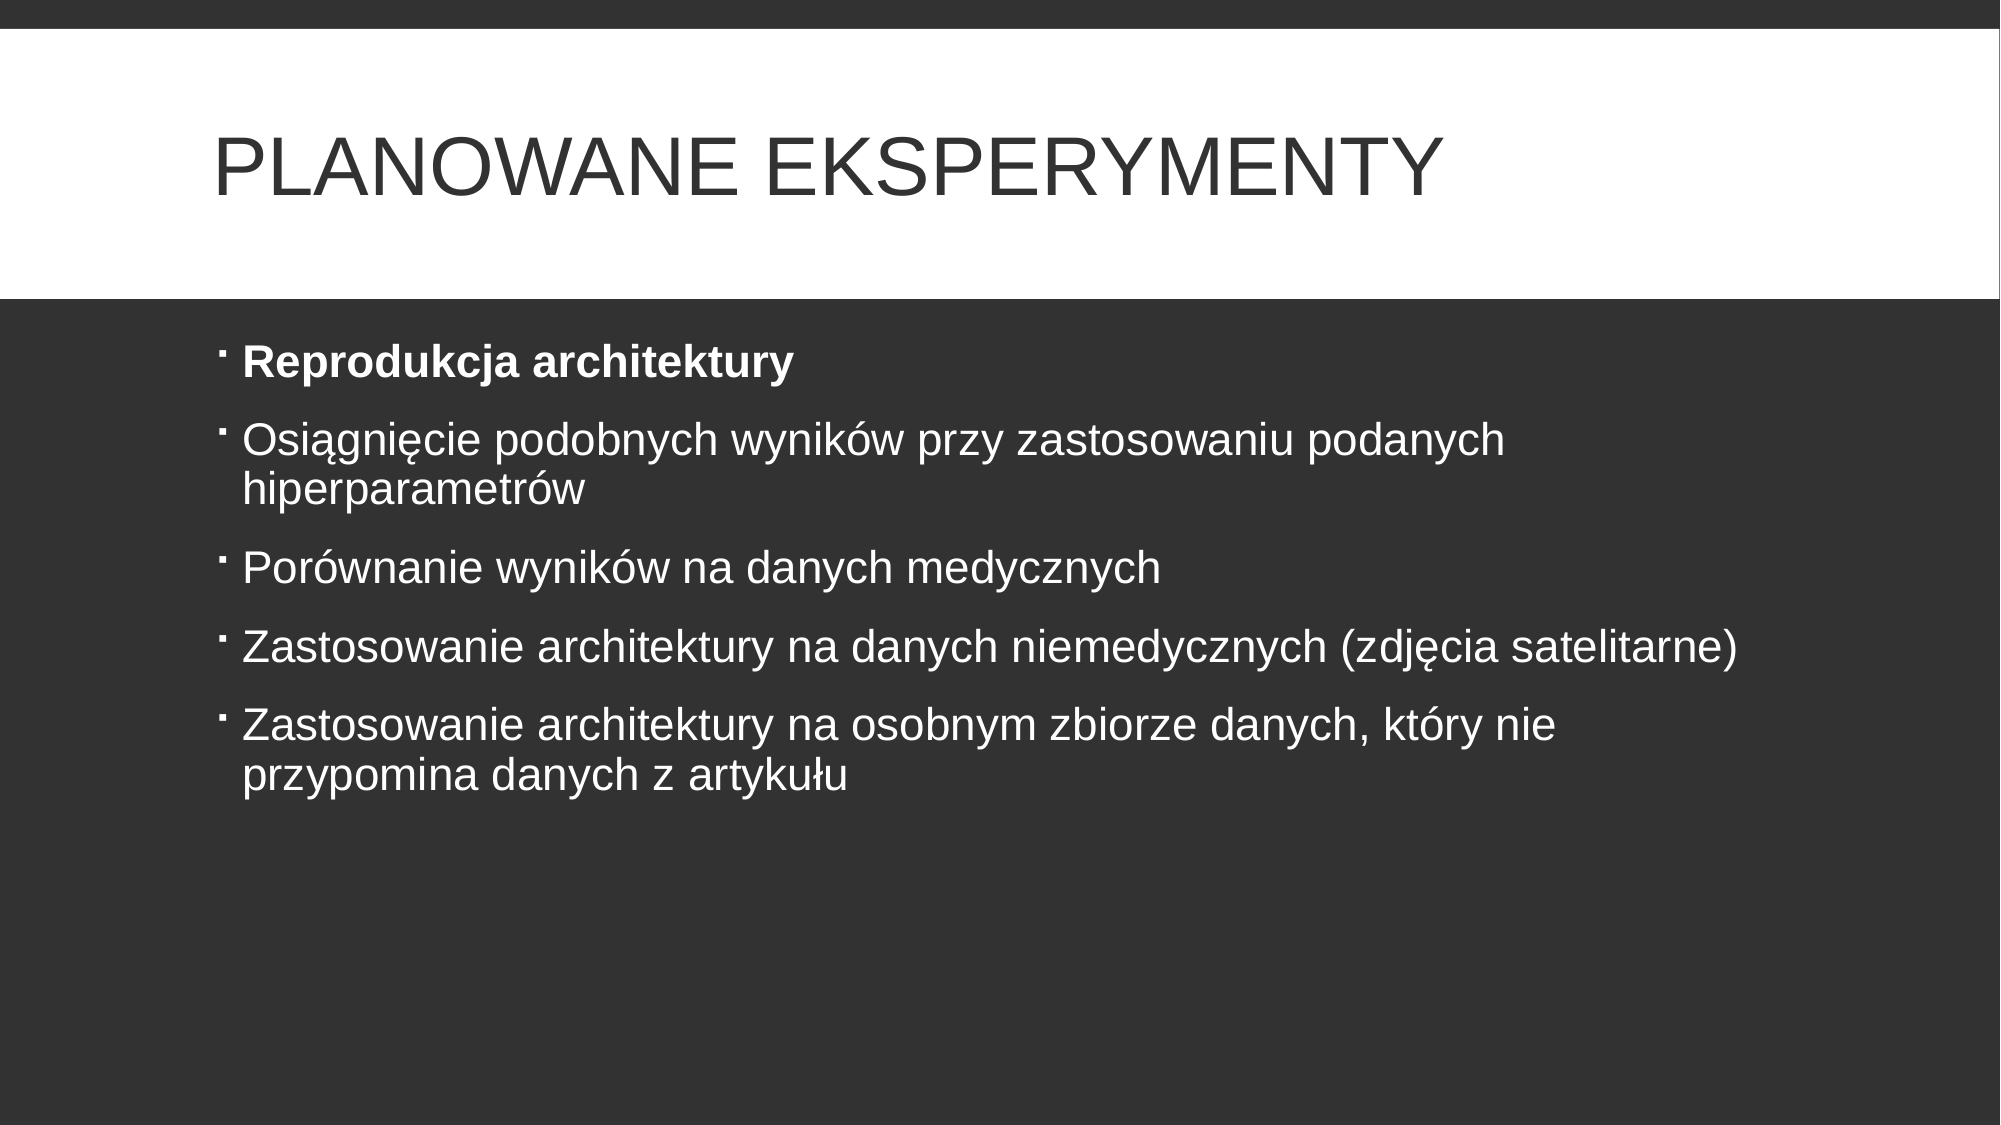

# Planowane eksperymenty
Reprodukcja architektury
Osiągnięcie podobnych wyników przy zastosowaniu podanych hiperparametrów
Porównanie wyników na danych medycznych
Zastosowanie architektury na danych niemedycznych (zdjęcia satelitarne)
Zastosowanie architektury na osobnym zbiorze danych, który nie przypomina danych z artykułu